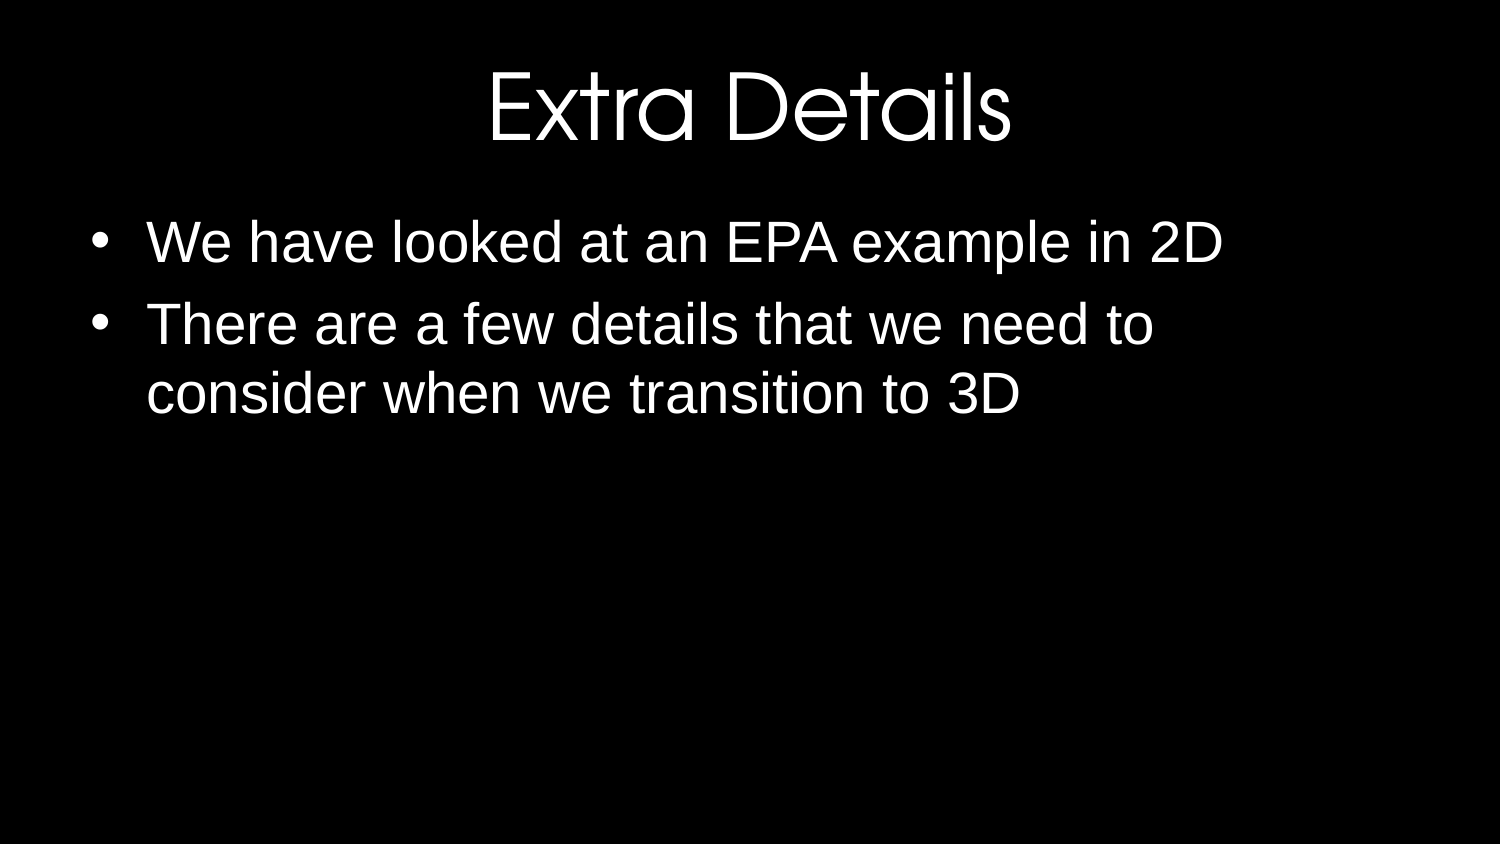

# Extra Details
We have looked at an EPA example in 2D
There are a few details that we need to consider when we transition to 3D